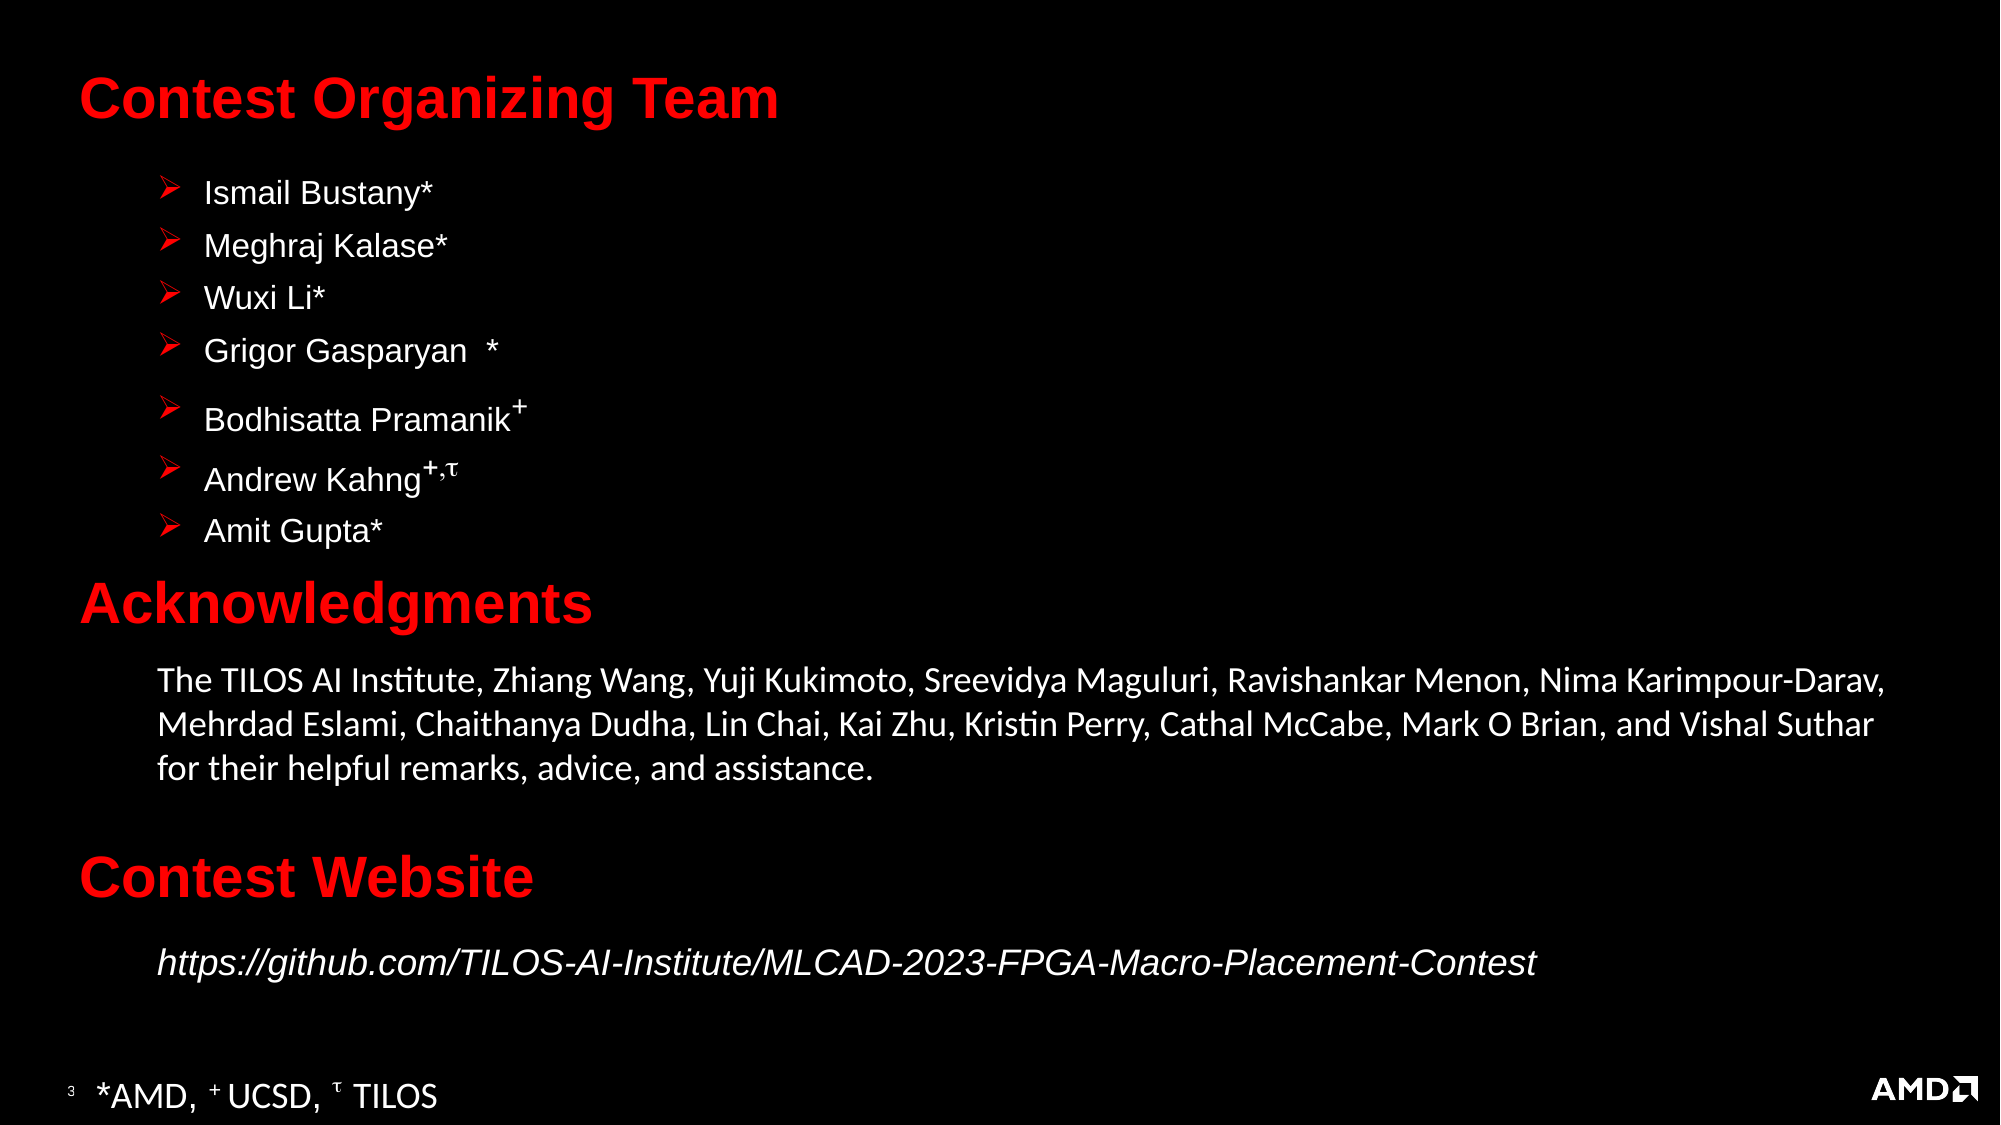

# Contest Organizing Team
Ismail Bustany*
Meghraj Kalase*
Wuxi Li*
Grigor Gasparyan  *
Bodhisatta Pramanik+
Andrew Kahng+,τ
Amit Gupta*
Acknowledgments
The TILOS AI Institute, Zhiang Wang, Yuji Kukimoto, Sreevidya Maguluri, Ravishankar Menon, Nima Karimpour-Darav, Mehrdad Eslami, Chaithanya Dudha, Lin Chai, Kai Zhu, Kristin Perry, Cathal McCabe, Mark O Brian, and Vishal Suthar for their helpful remarks, advice, and assistance.
Contest Website
https://github.com/TILOS-AI-Institute/MLCAD-2023-FPGA-Macro-Placement-Contest
*AMD, + UCSD, τ TILOS